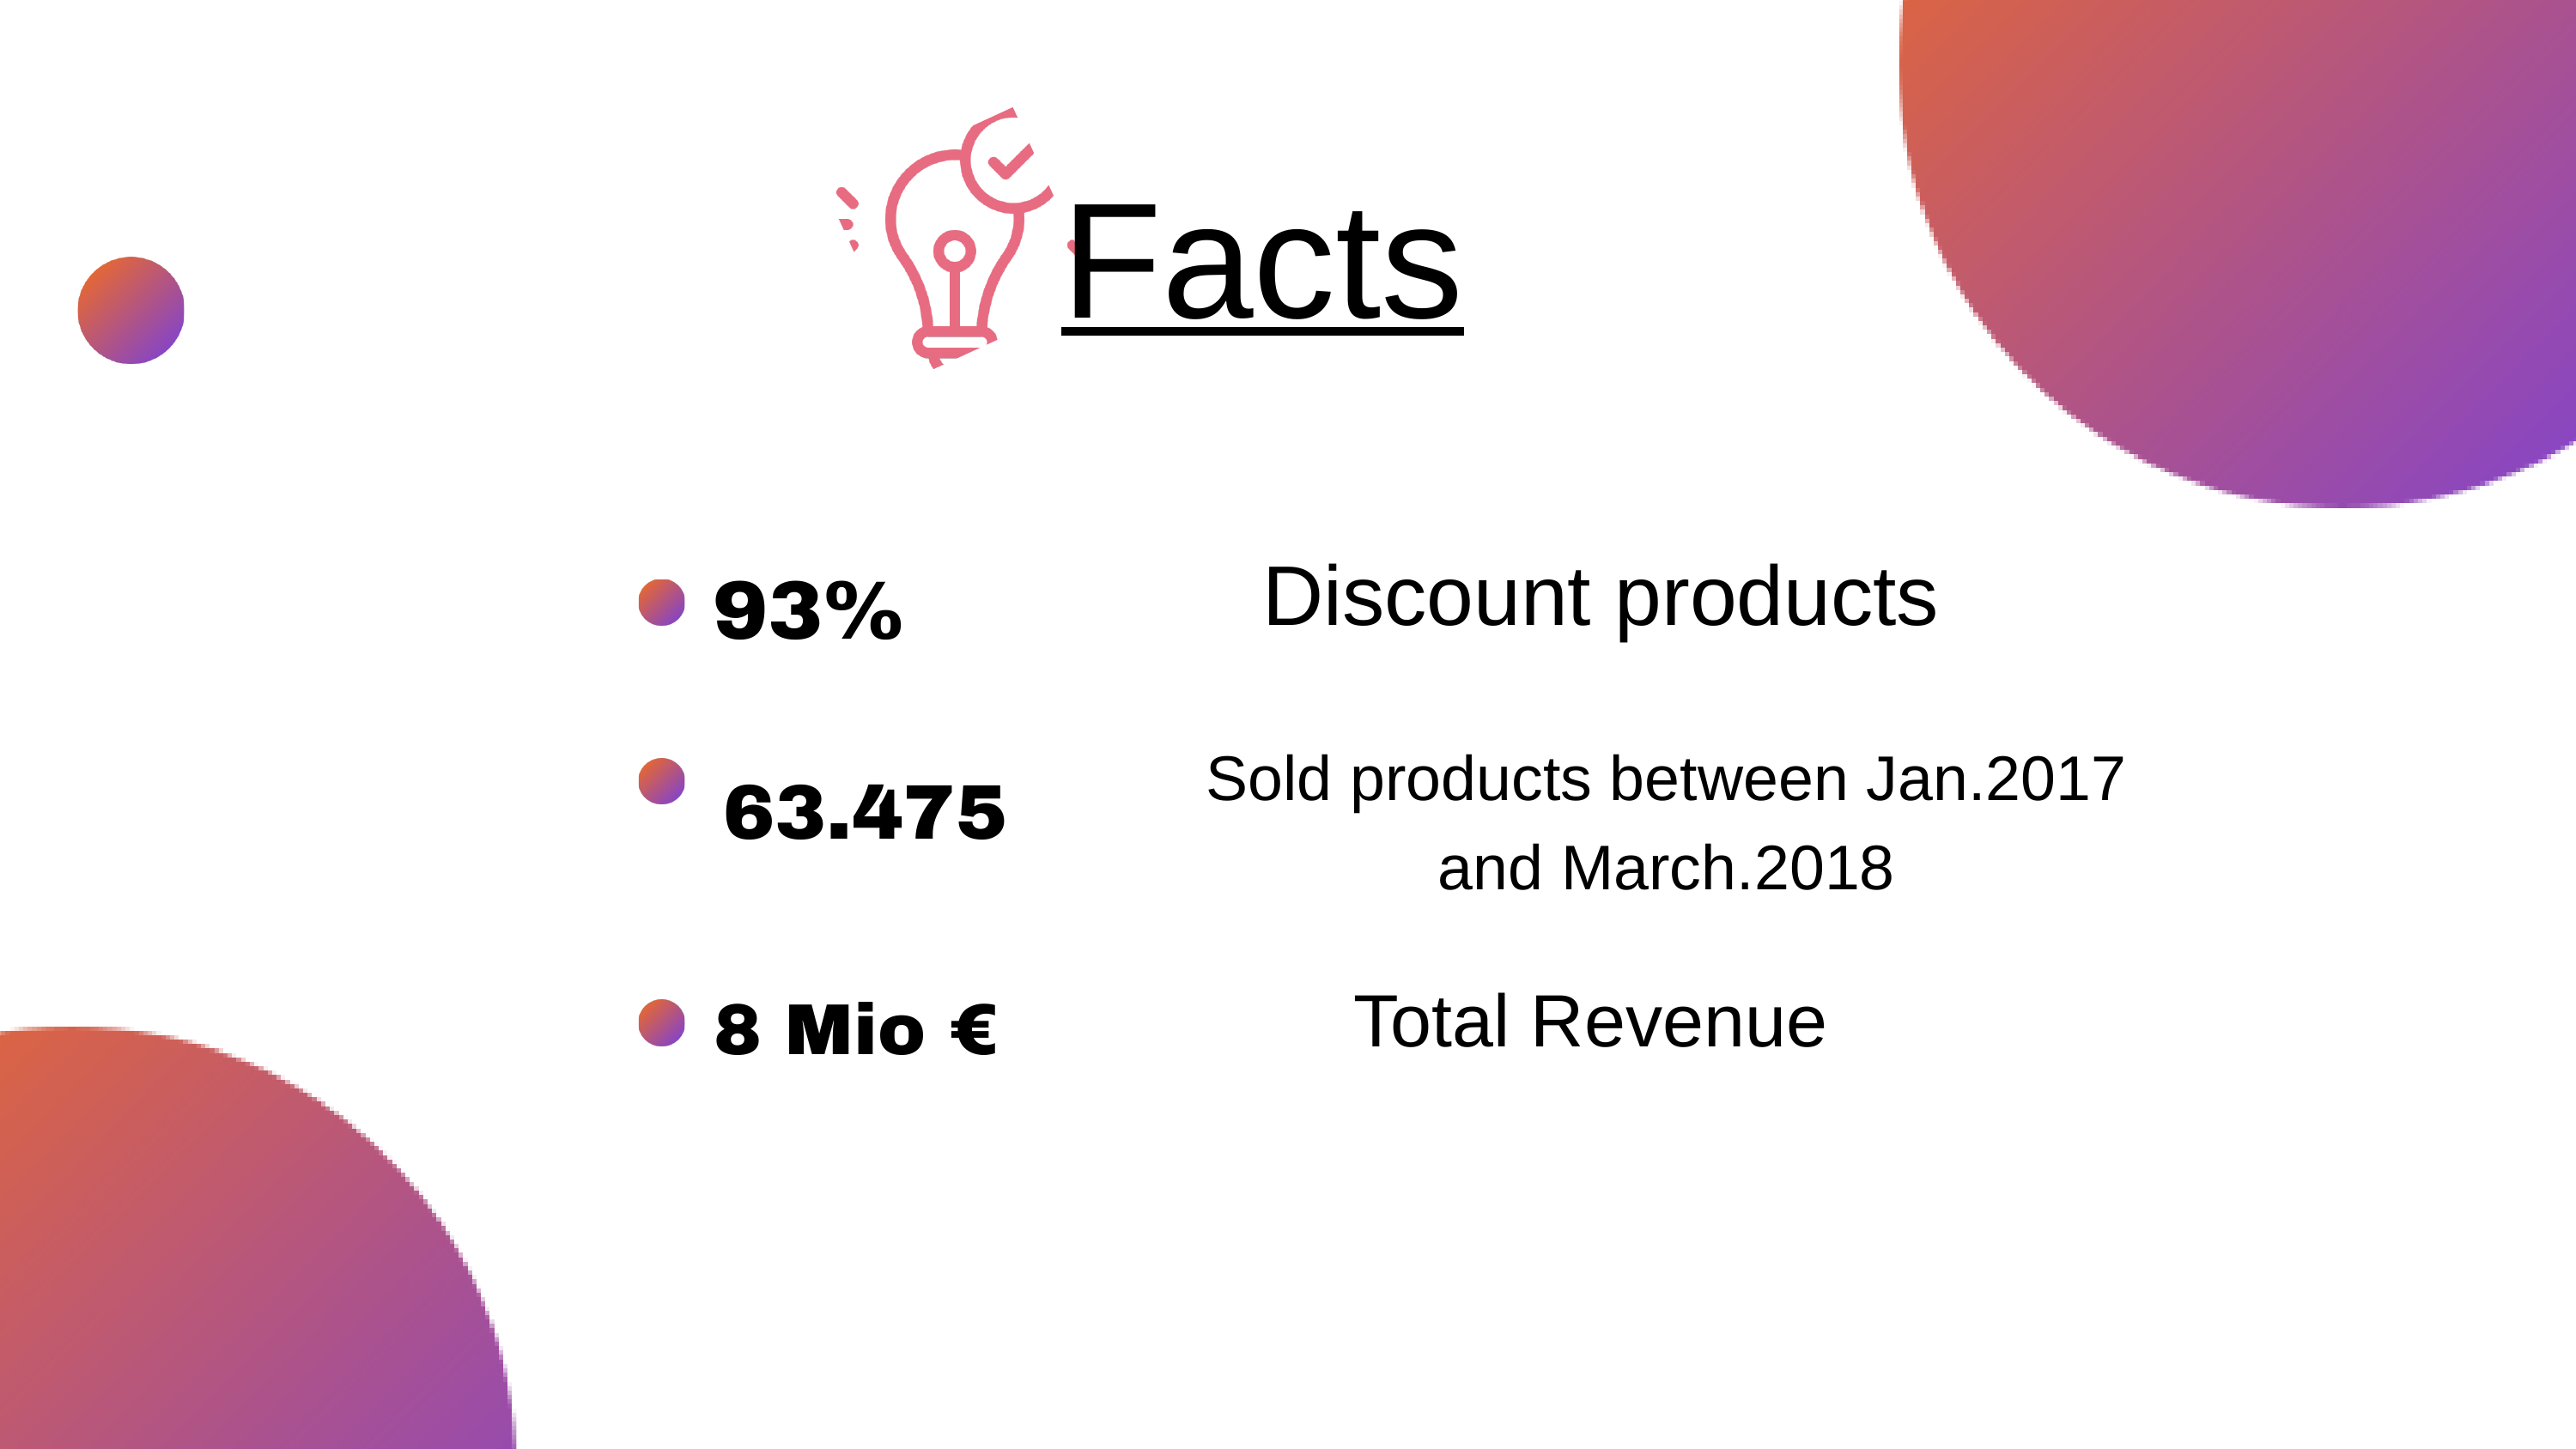

Facts

Discount products
 93%

Sold products between Jan.2017 and March.2018
   63.475

Total Revenue
 8 Mio €